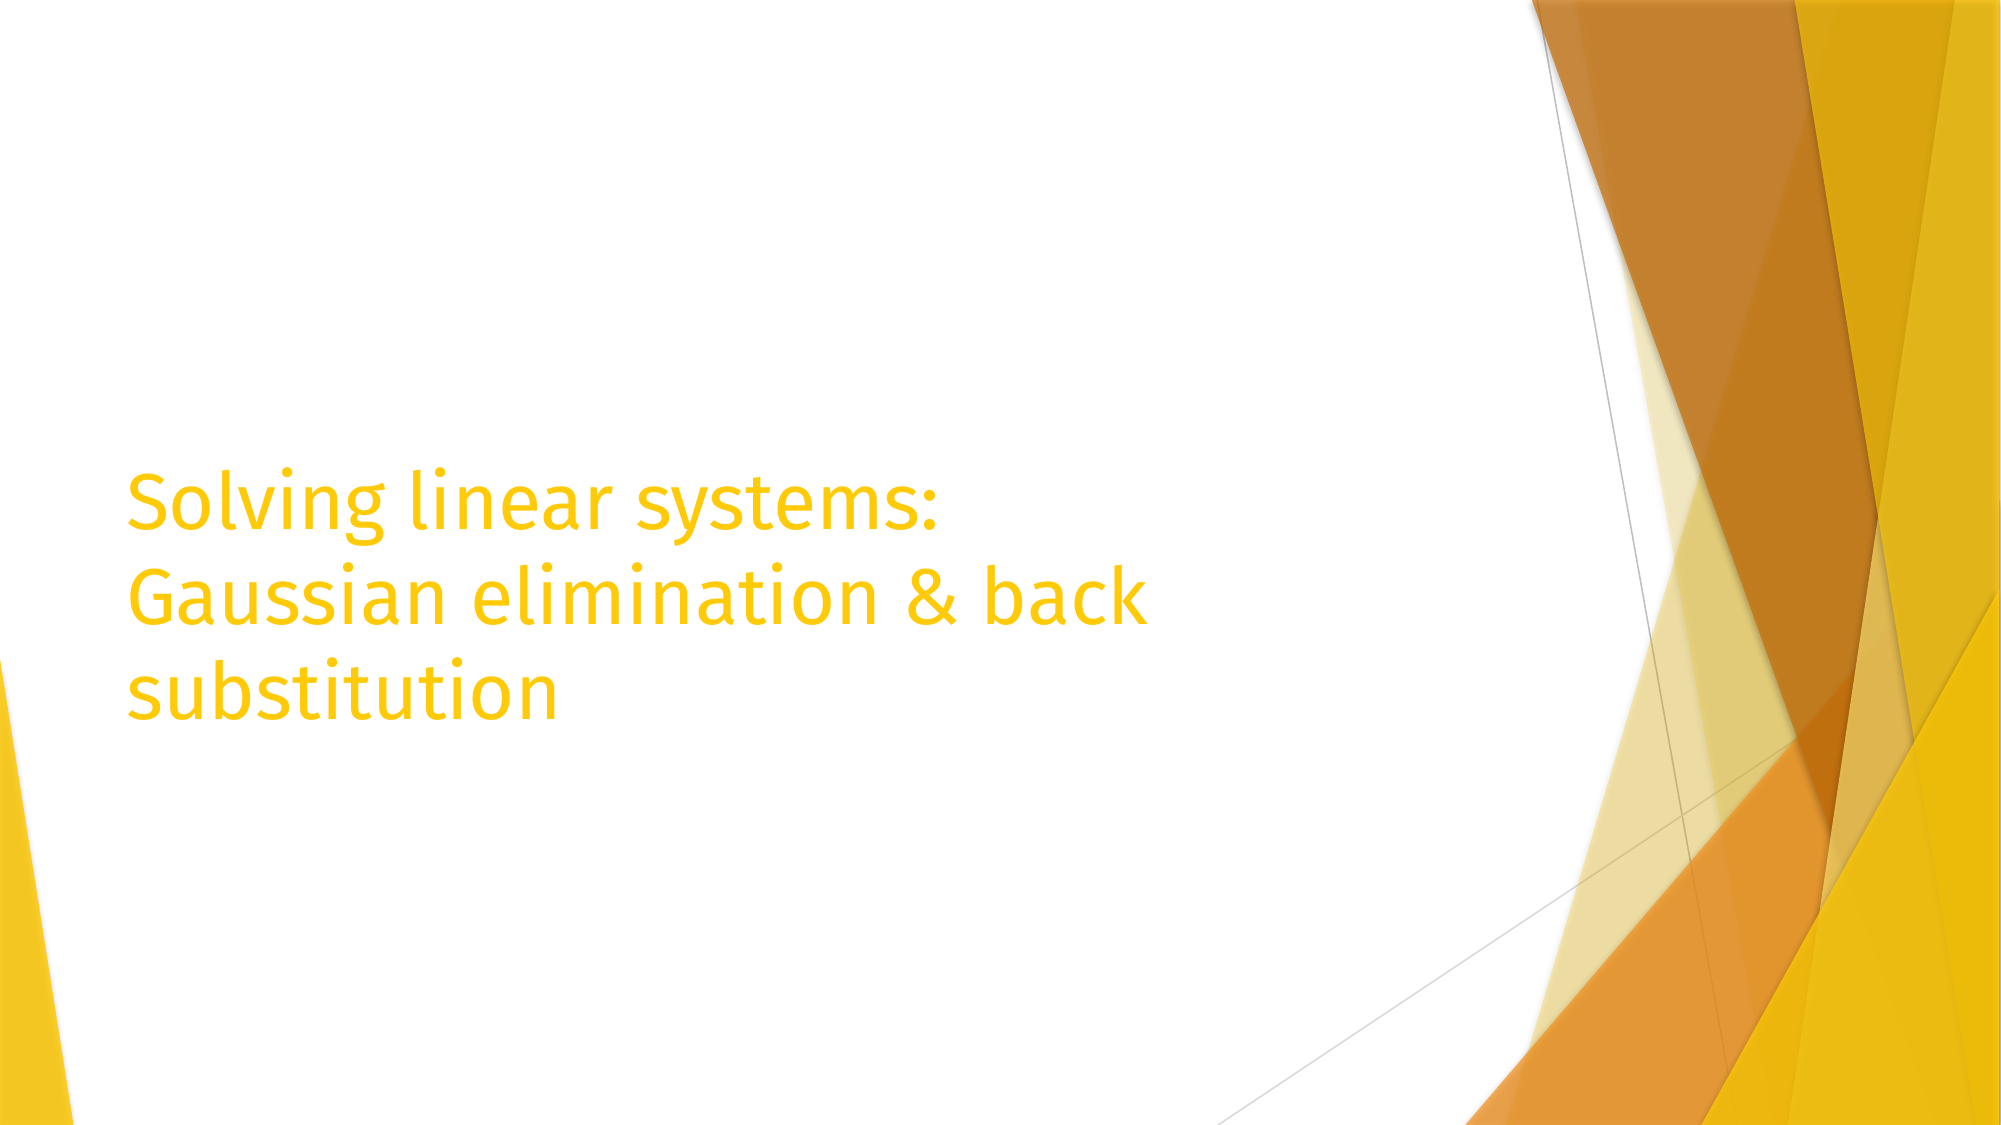

# Solving linear systems: Gaussian elimination & back substitution